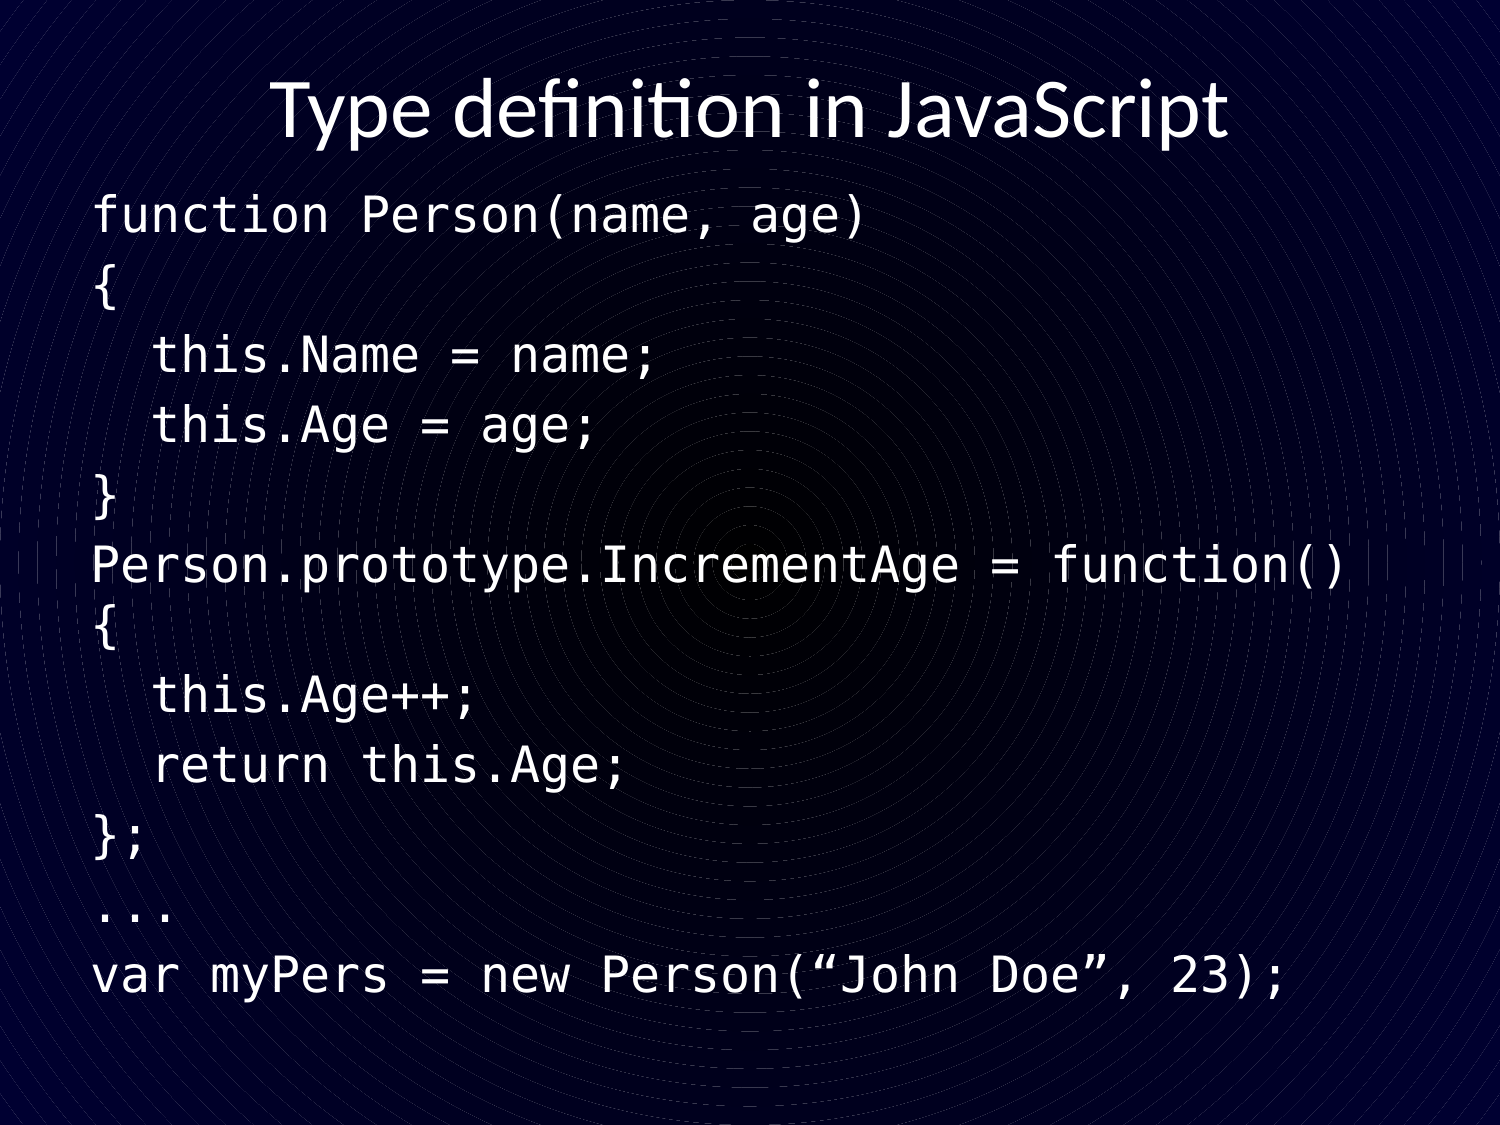

Type definition in JavaScript
function Person(name, age)
{
  this.Name = name;
  this.Age = age;
}
Person.prototype.IncrementAge = function()
{
  this.Age++;
  return this.Age;
};
...
var myPers = new Person(“John Doe”, 23);